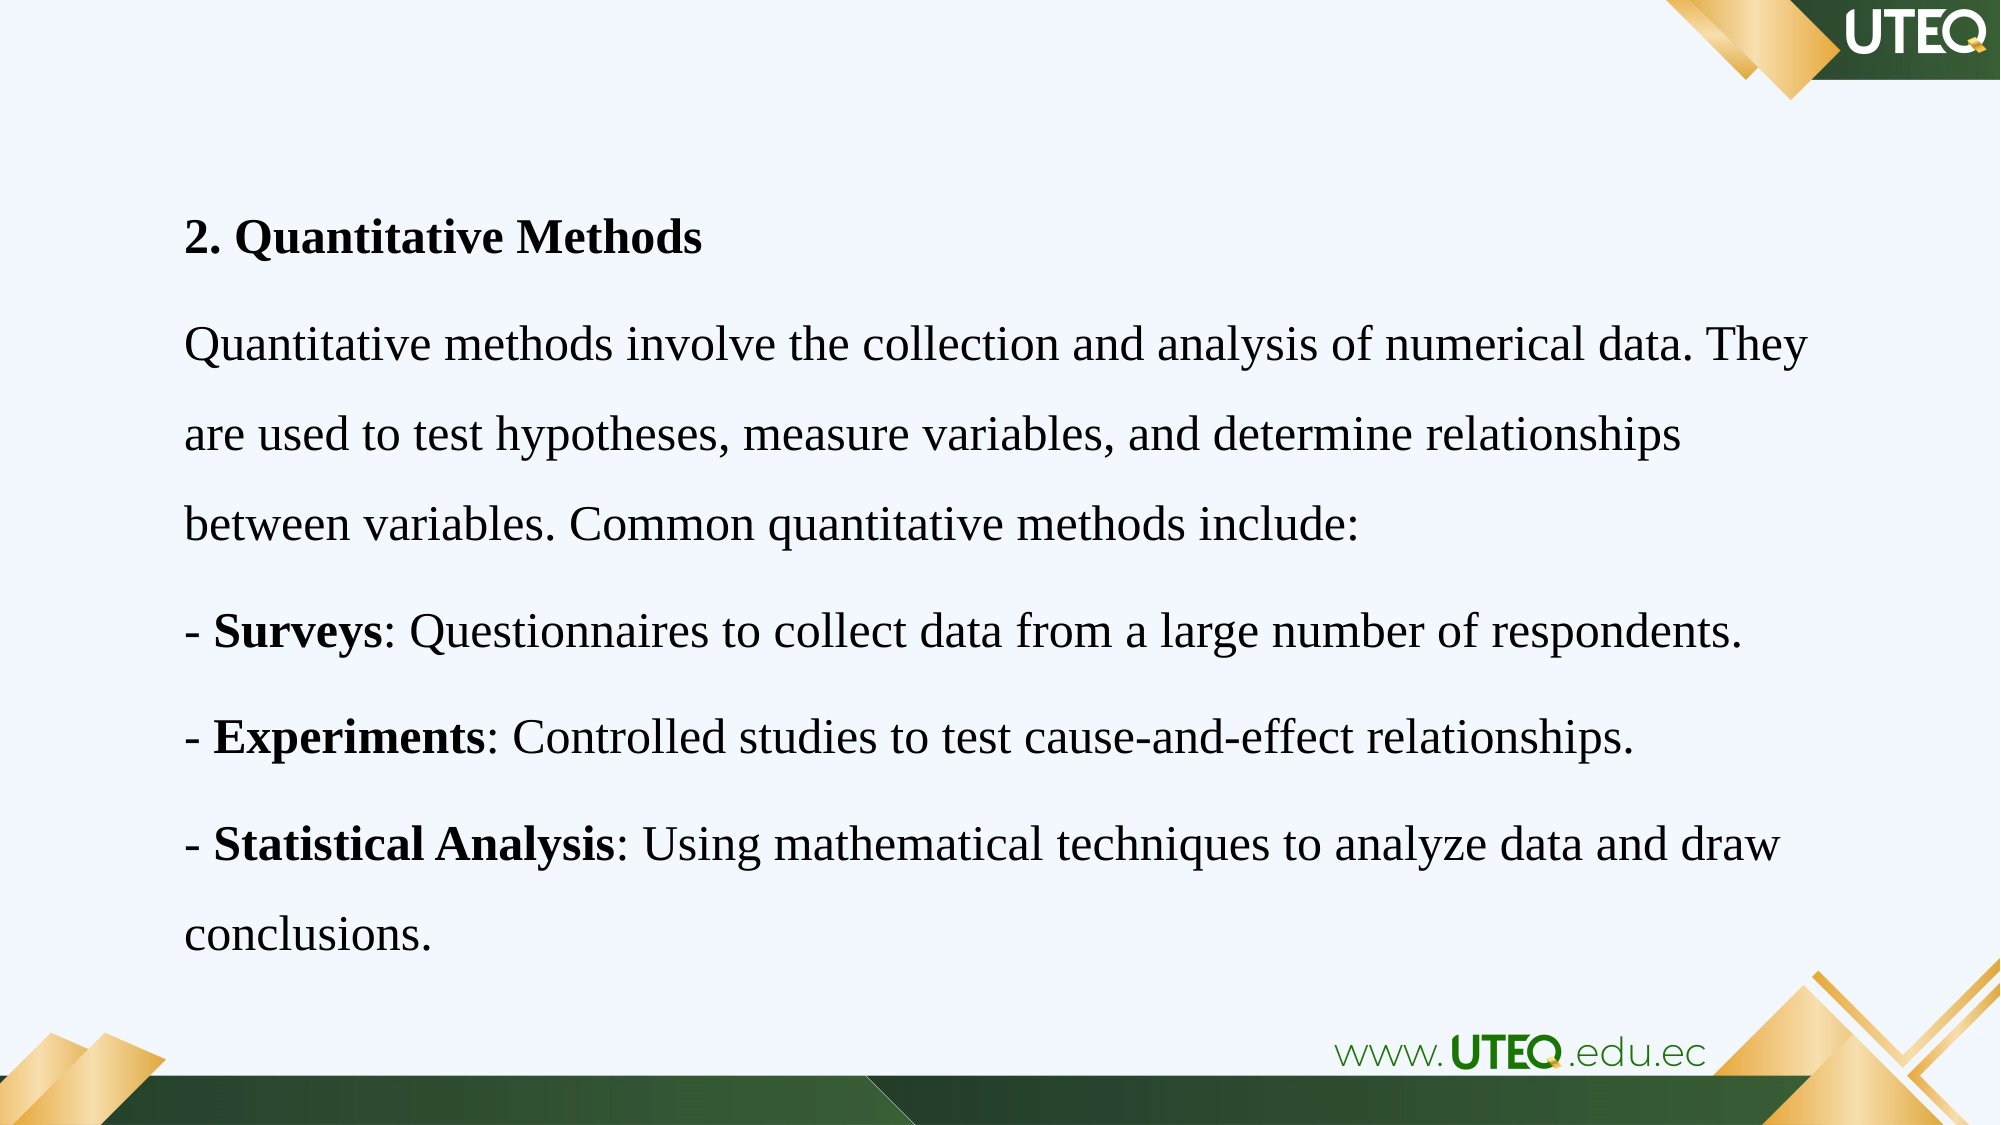

2. Quantitative Methods
Quantitative methods involve the collection and analysis of numerical data. They are used to test hypotheses, measure variables, and determine relationships between variables. Common quantitative methods include:
- Surveys: Questionnaires to collect data from a large number of respondents.
- Experiments: Controlled studies to test cause-and-effect relationships.
- Statistical Analysis: Using mathematical techniques to analyze data and draw conclusions.